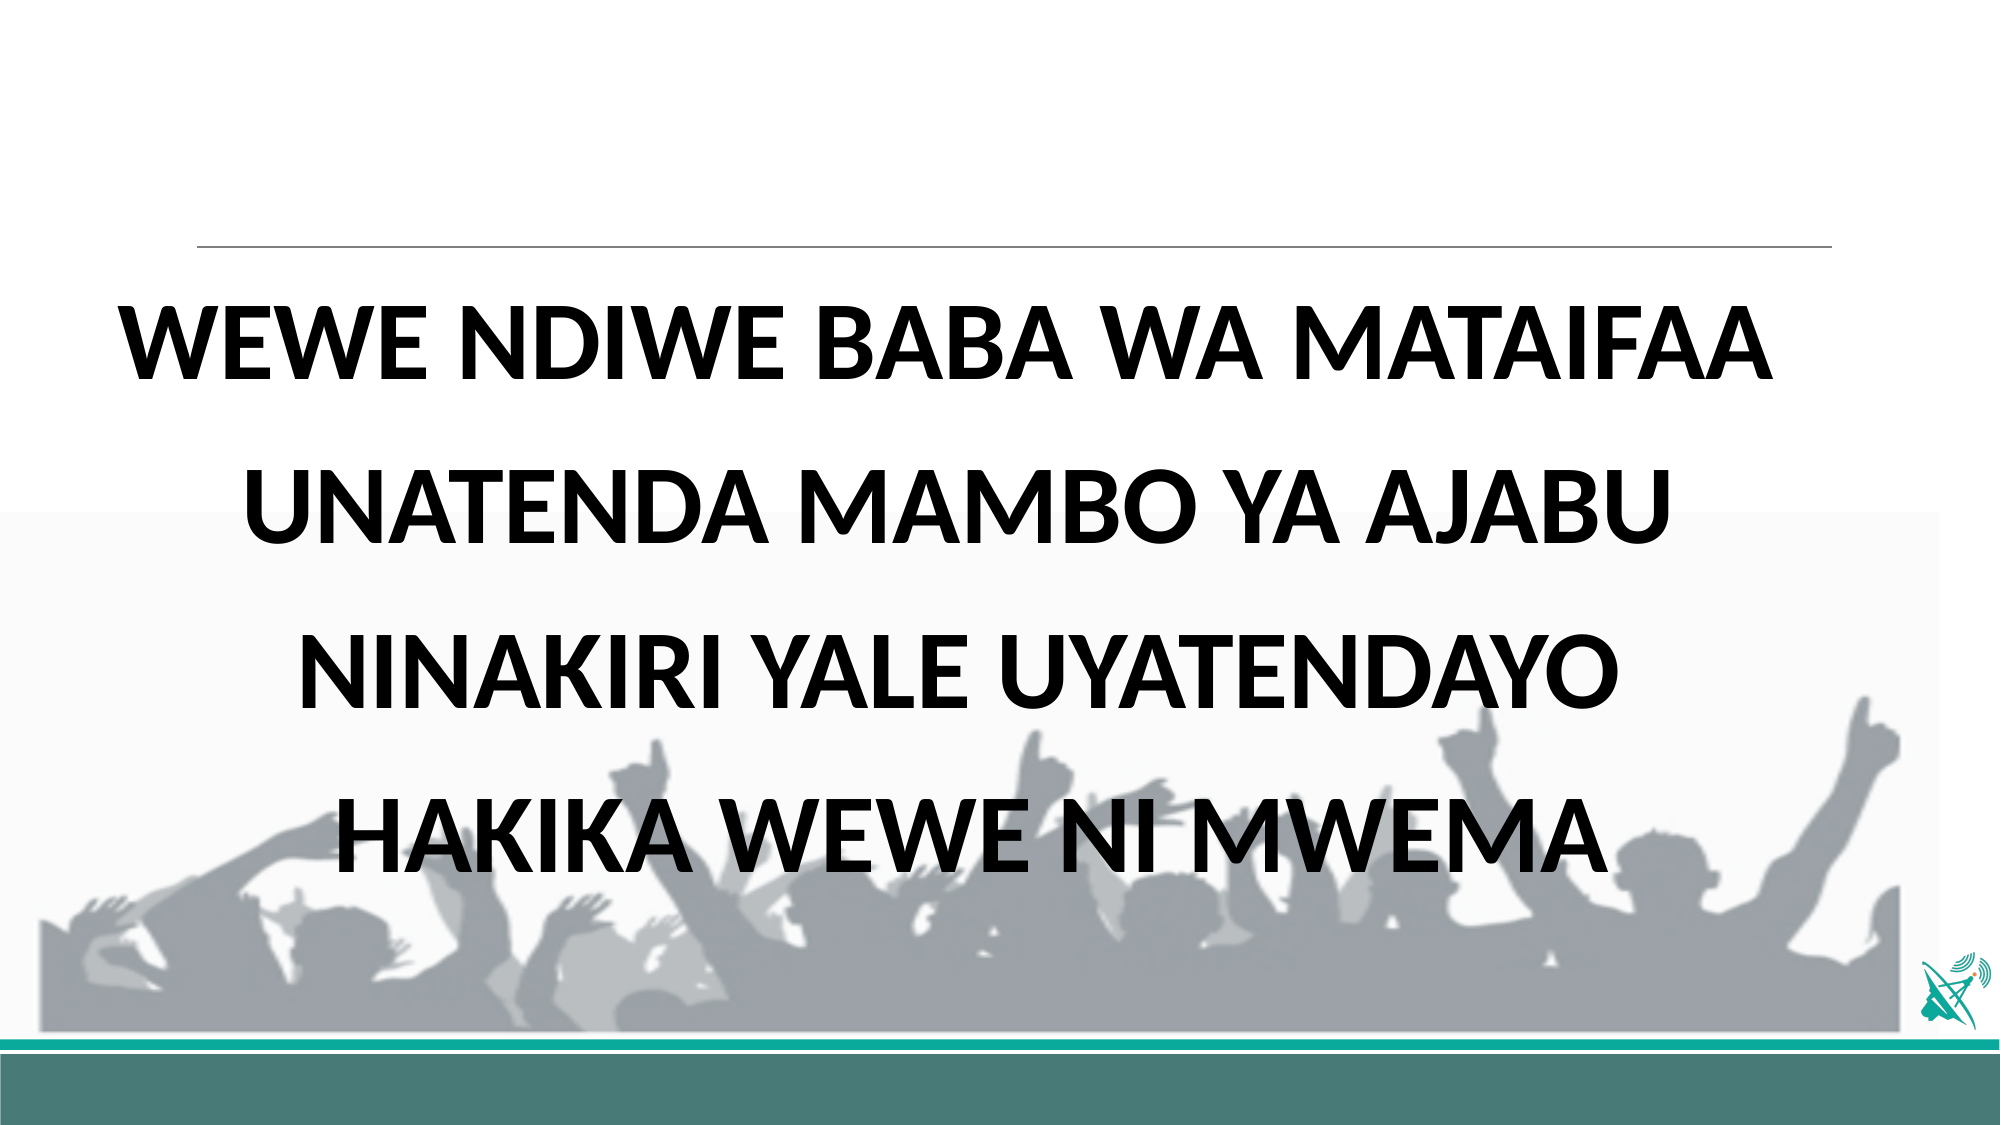

WEWE NDIWE BABA WA MATAIFAA
UNATENDA MAMBO YA AJABU
NINAKIRI YALE UYATENDAYO
HAKIKA WEWE NI MWEMA